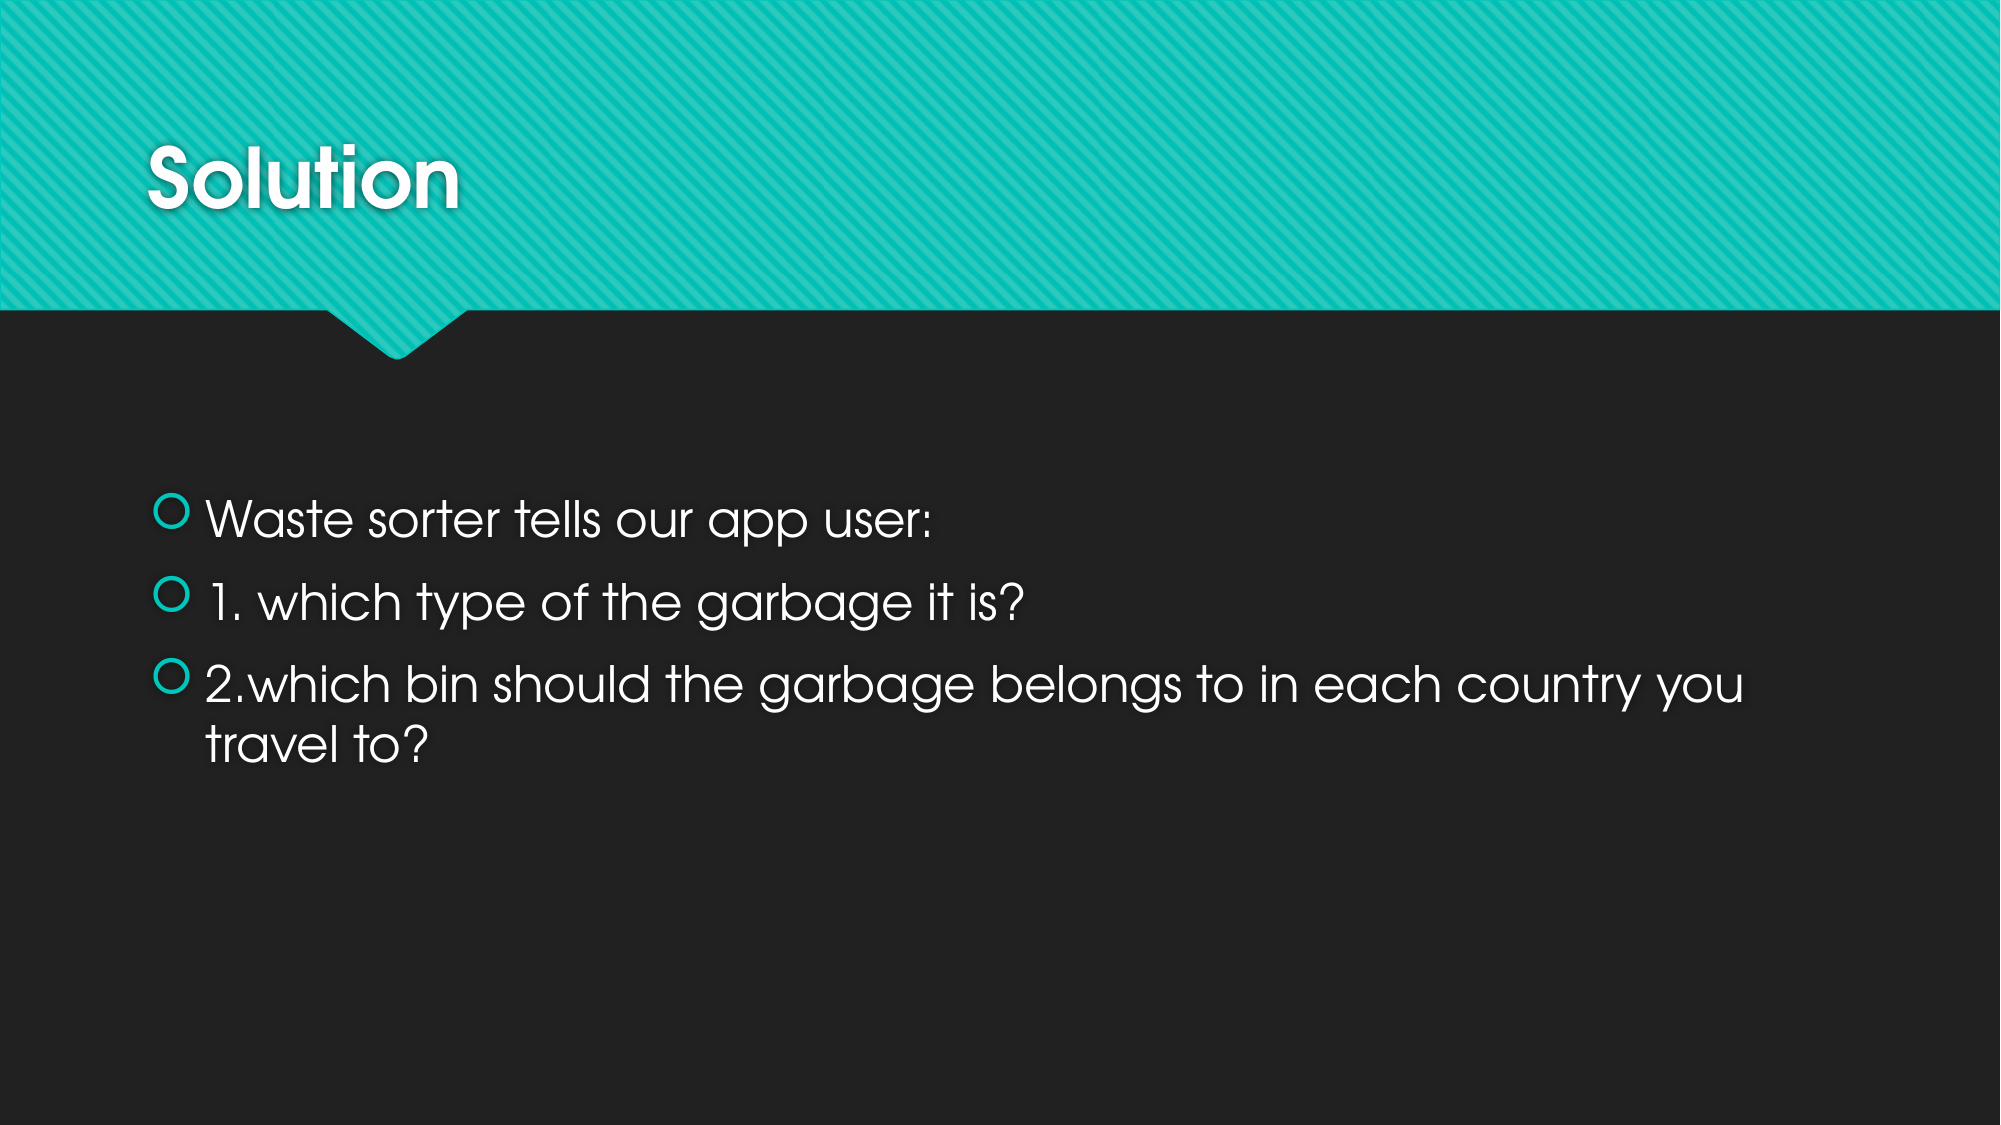

# Solution
Waste sorter tells our app user:
1. which type of the garbage it is?
2.which bin should the garbage belongs to in each country you travel to?